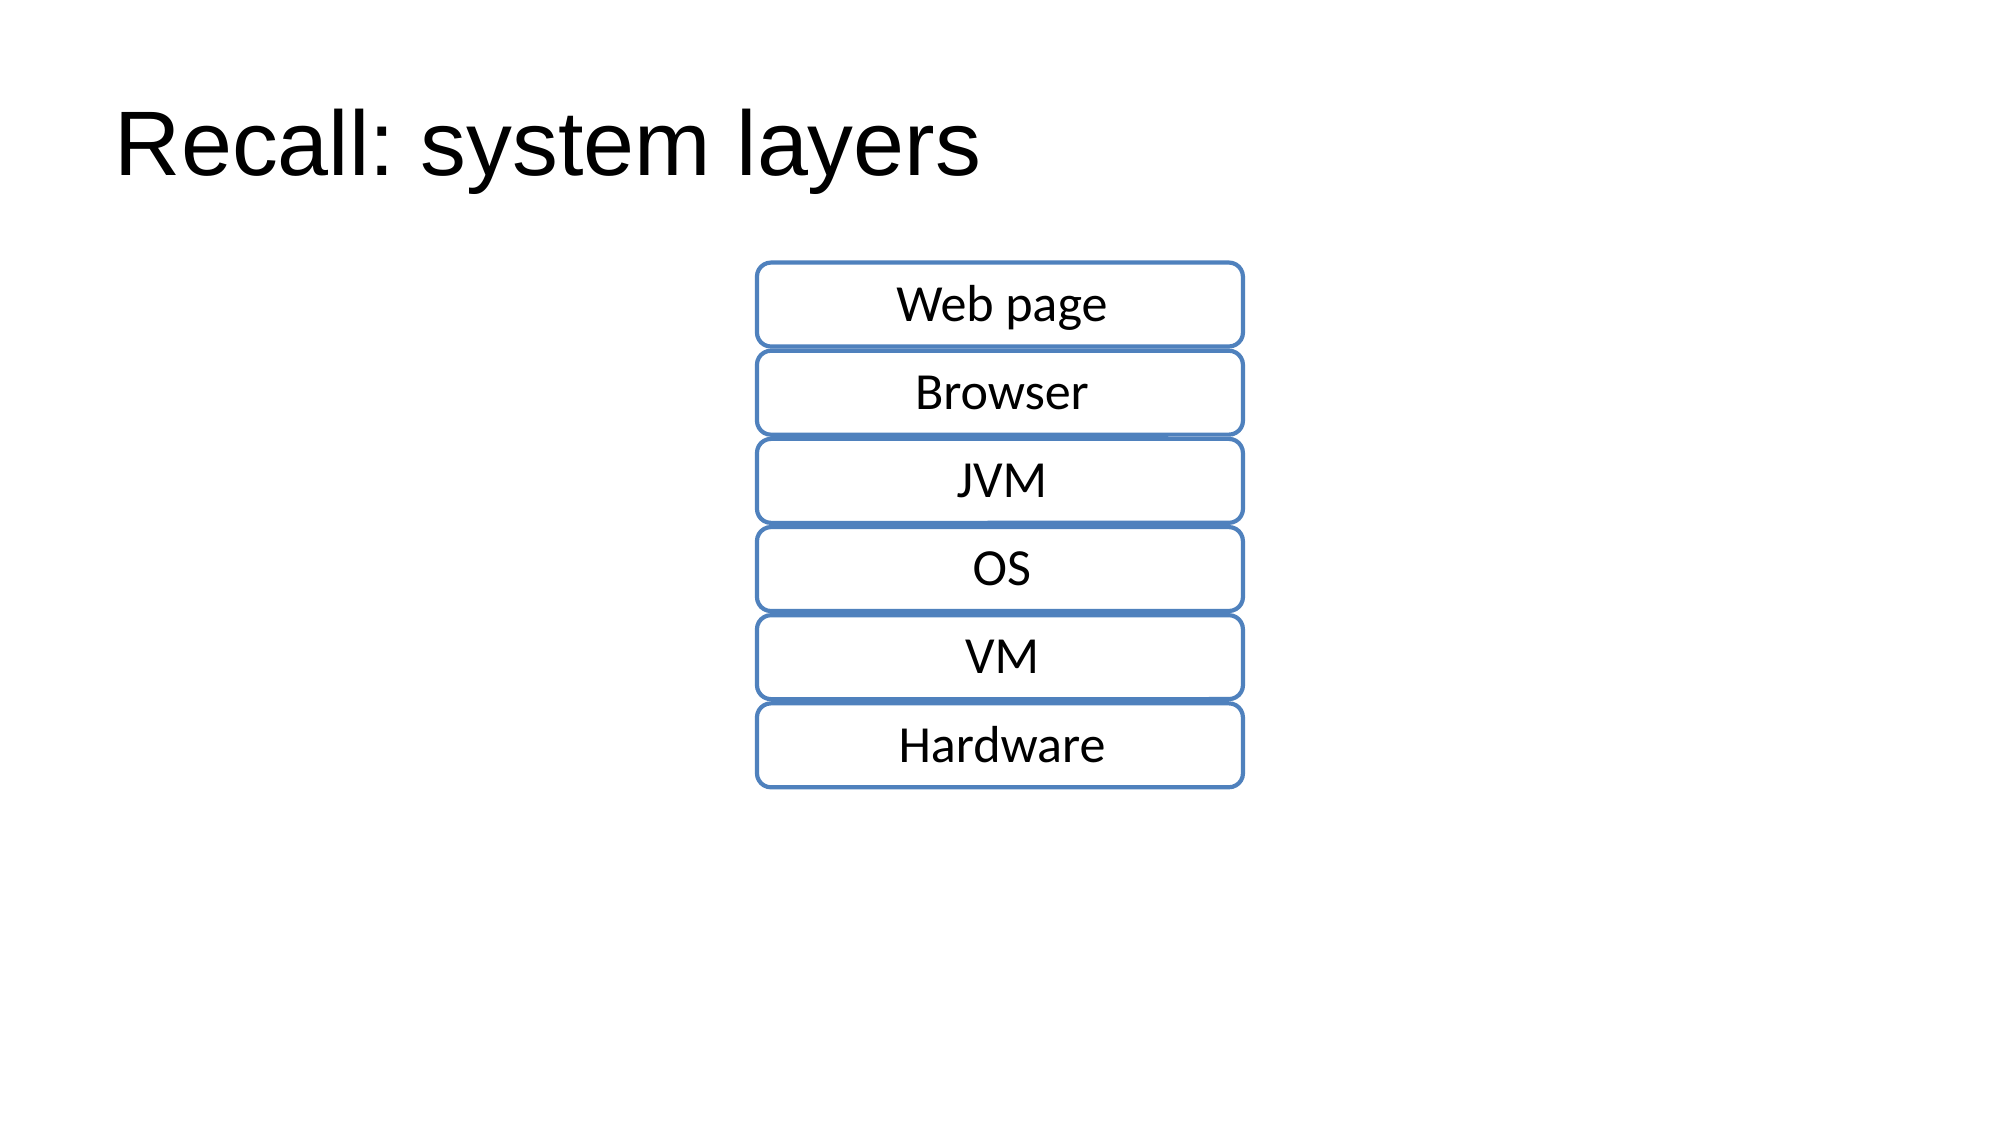

# Recall: system layers
Web page
Browser
JVM
OS
VM
Hardware